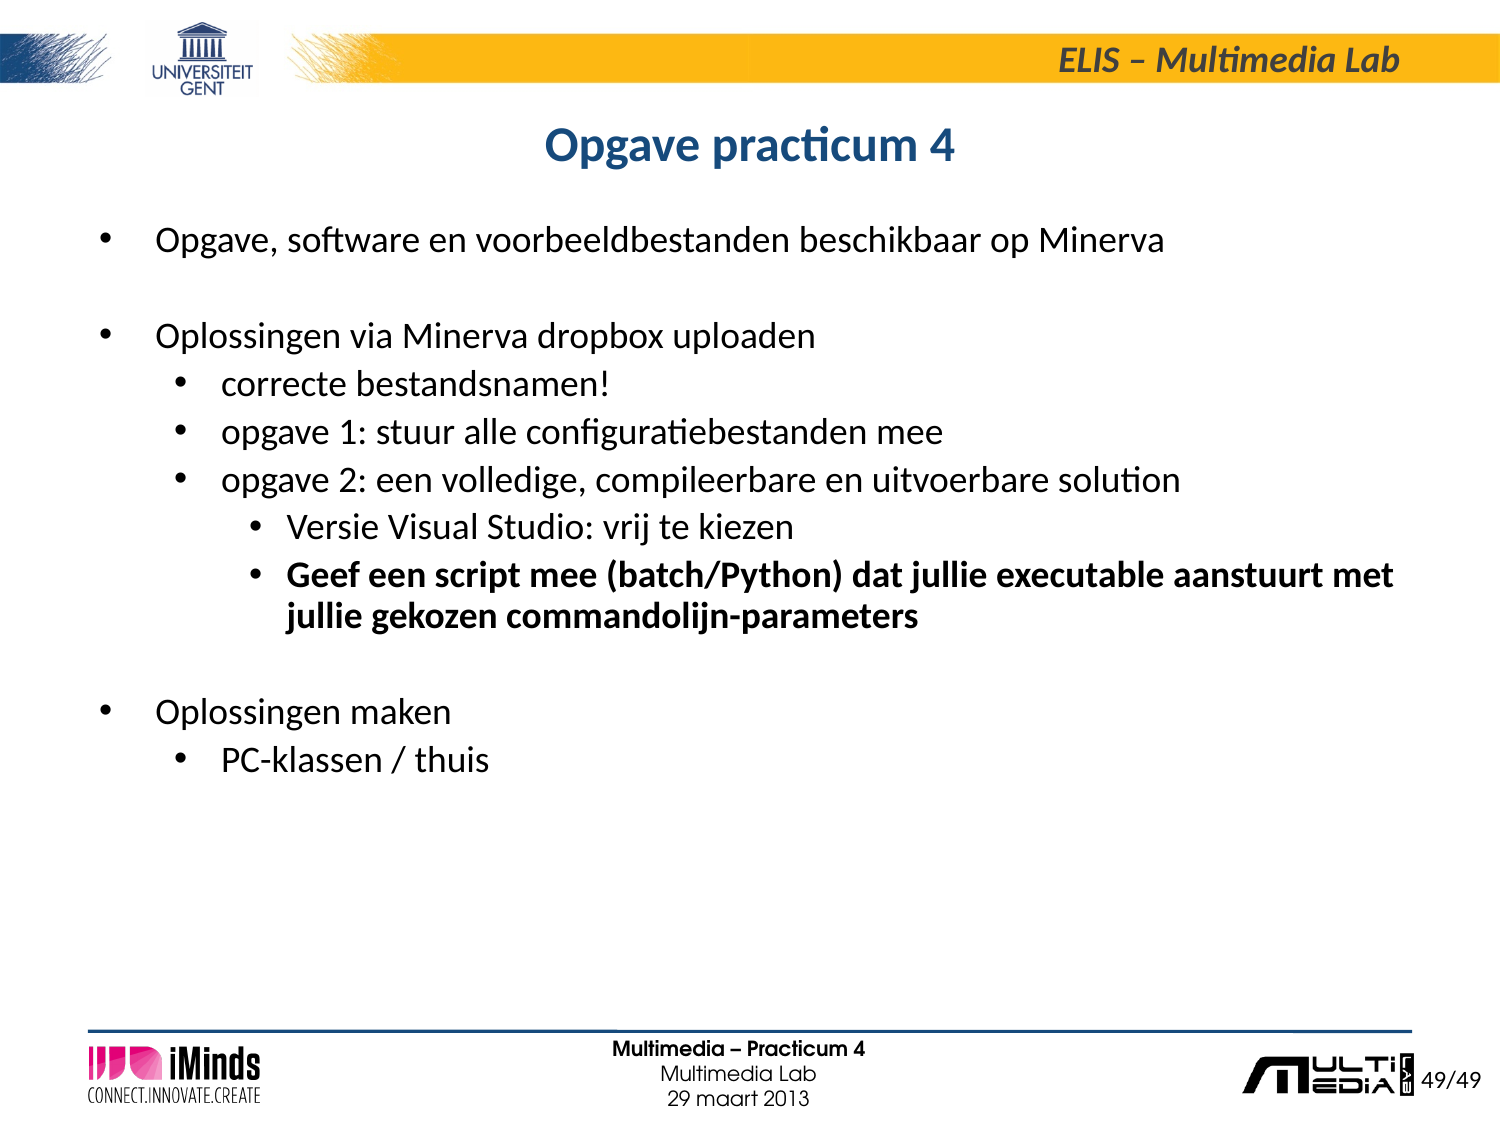

# Opgave practicum 4
Opgave, software en voorbeeldbestanden beschikbaar op Minerva

Oplossingen via Minerva dropbox uploaden
correcte bestandsnamen!
opgave 1: stuur alle configuratiebestanden mee
opgave 2: een volledige, compileerbare en uitvoerbare solution
Versie Visual Studio: vrij te kiezen
Geef een script mee (batch/Python) dat jullie executable aanstuurt met jullie gekozen commandolijn-parameters

Oplossingen maken
PC-klassen / thuis